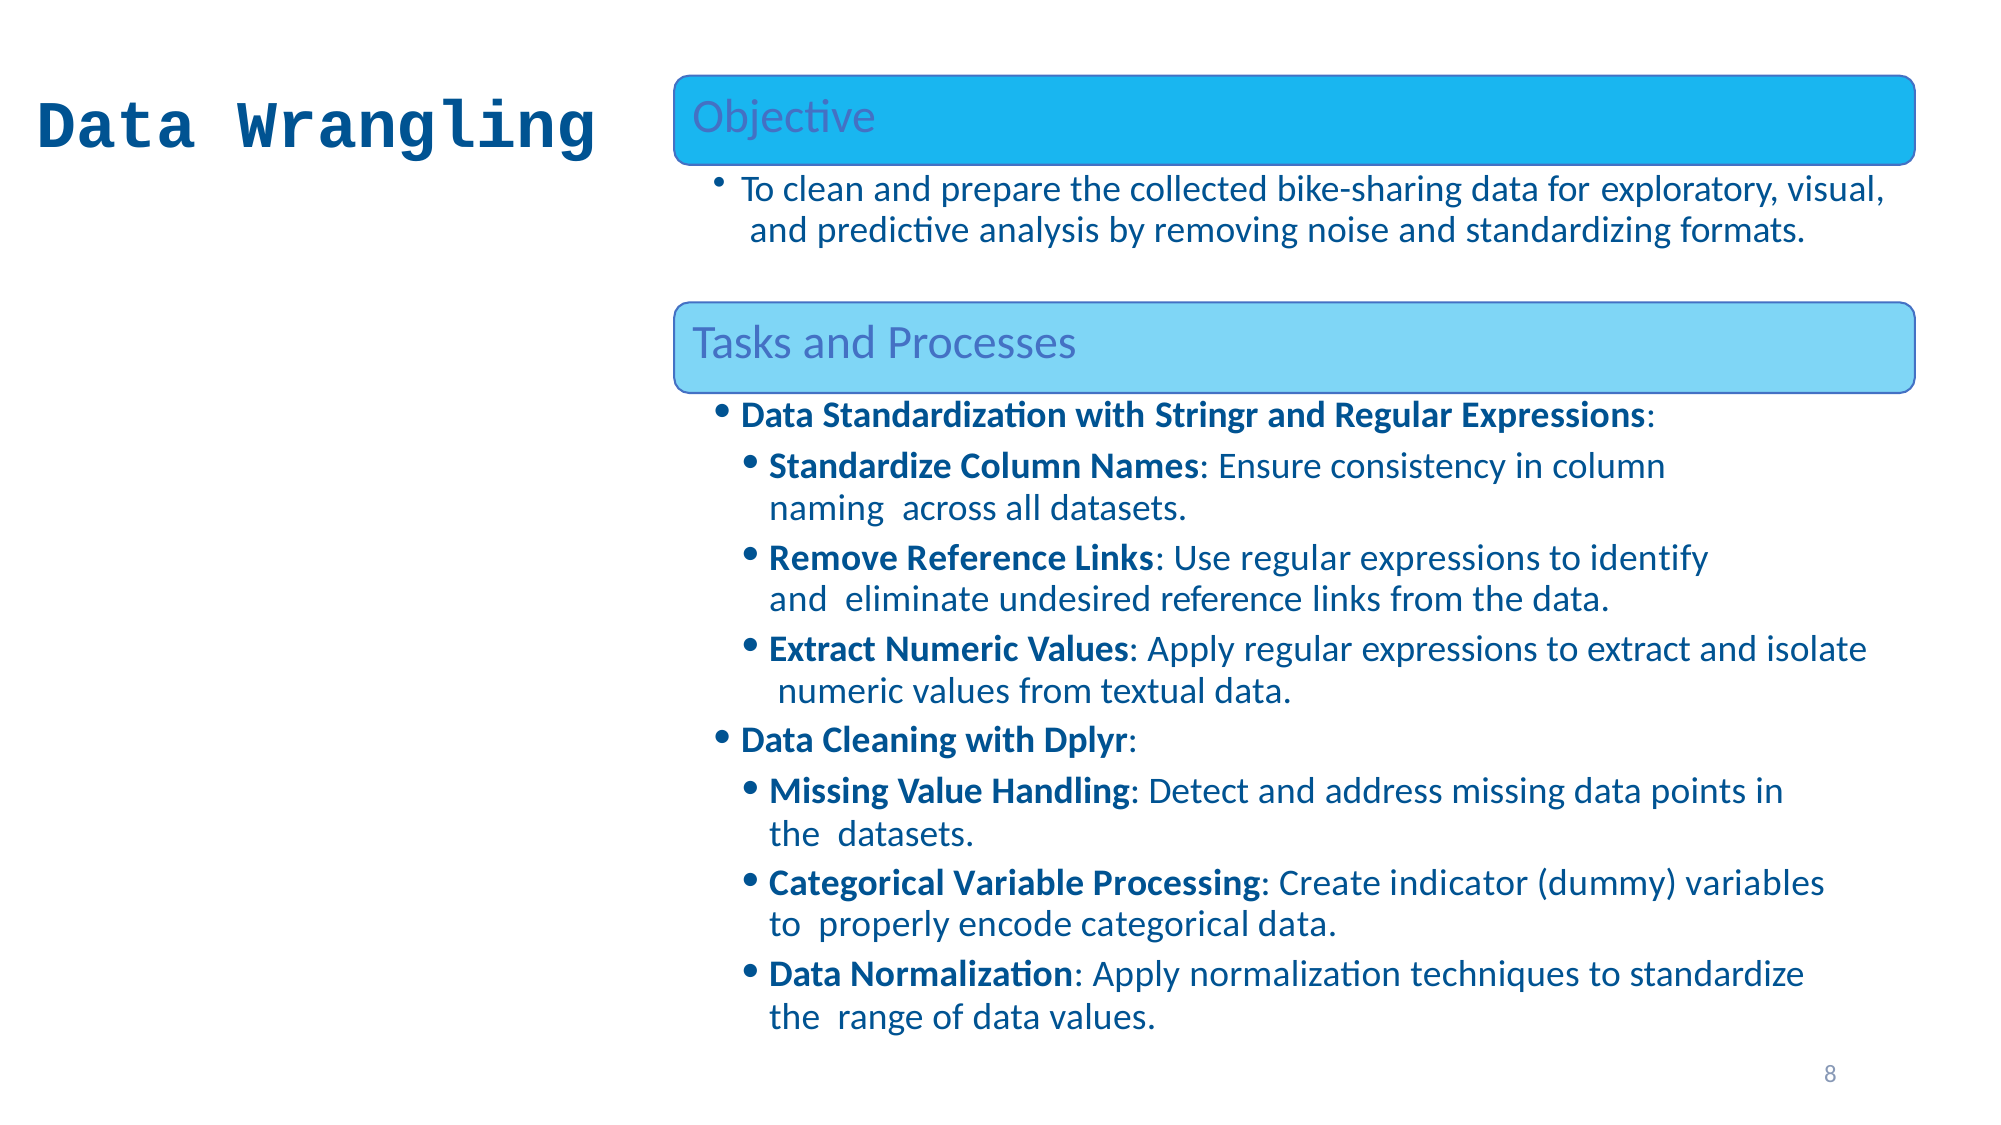

# Data Wrangling
Objective
To clean and prepare the collected bike-sharing data for exploratory, visual,  and predictive analysis by removing noise and standardizing formats.

Tasks and Processes
Data Standardization with Stringr and Regular Expressions:
Standardize Column Names: Ensure consistency in column naming  across all datasets.
Remove Reference Links: Use regular expressions to identify and  eliminate undesired reference links from the data.
Extract Numeric Values: Apply regular expressions to extract and isolate  numeric values from textual data.
Data Cleaning with Dplyr:
Missing Value Handling: Detect and address missing data points in the  datasets.
Categorical Variable Processing: Create indicator (dummy) variables to  properly encode categorical data.
Data Normalization: Apply normalization techniques to standardize the  range of data values.

8